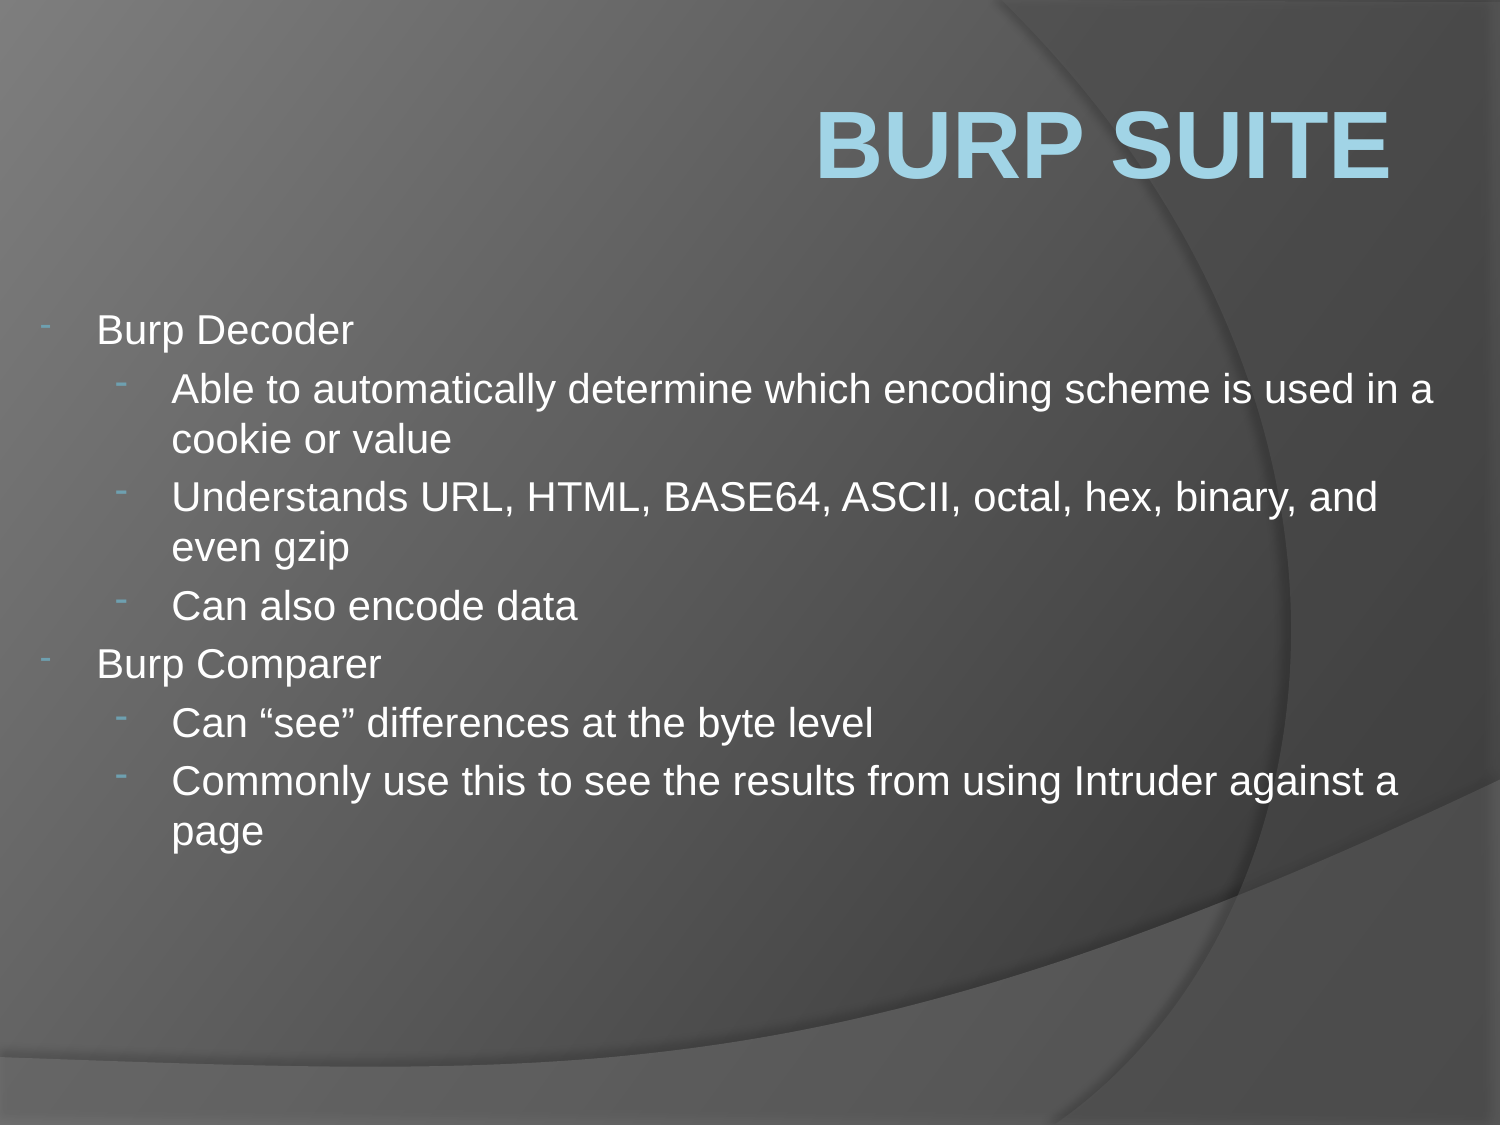

# Burp Suite

Burp Decoder
Able to automatically determine which encoding scheme is used in a cookie or value
Understands URL, HTML, BASE64, ASCII, octal, hex, binary, and even gzip
Can also encode data
Burp Comparer
Can “see” differences at the byte level
Commonly use this to see the results from using Intruder against a page